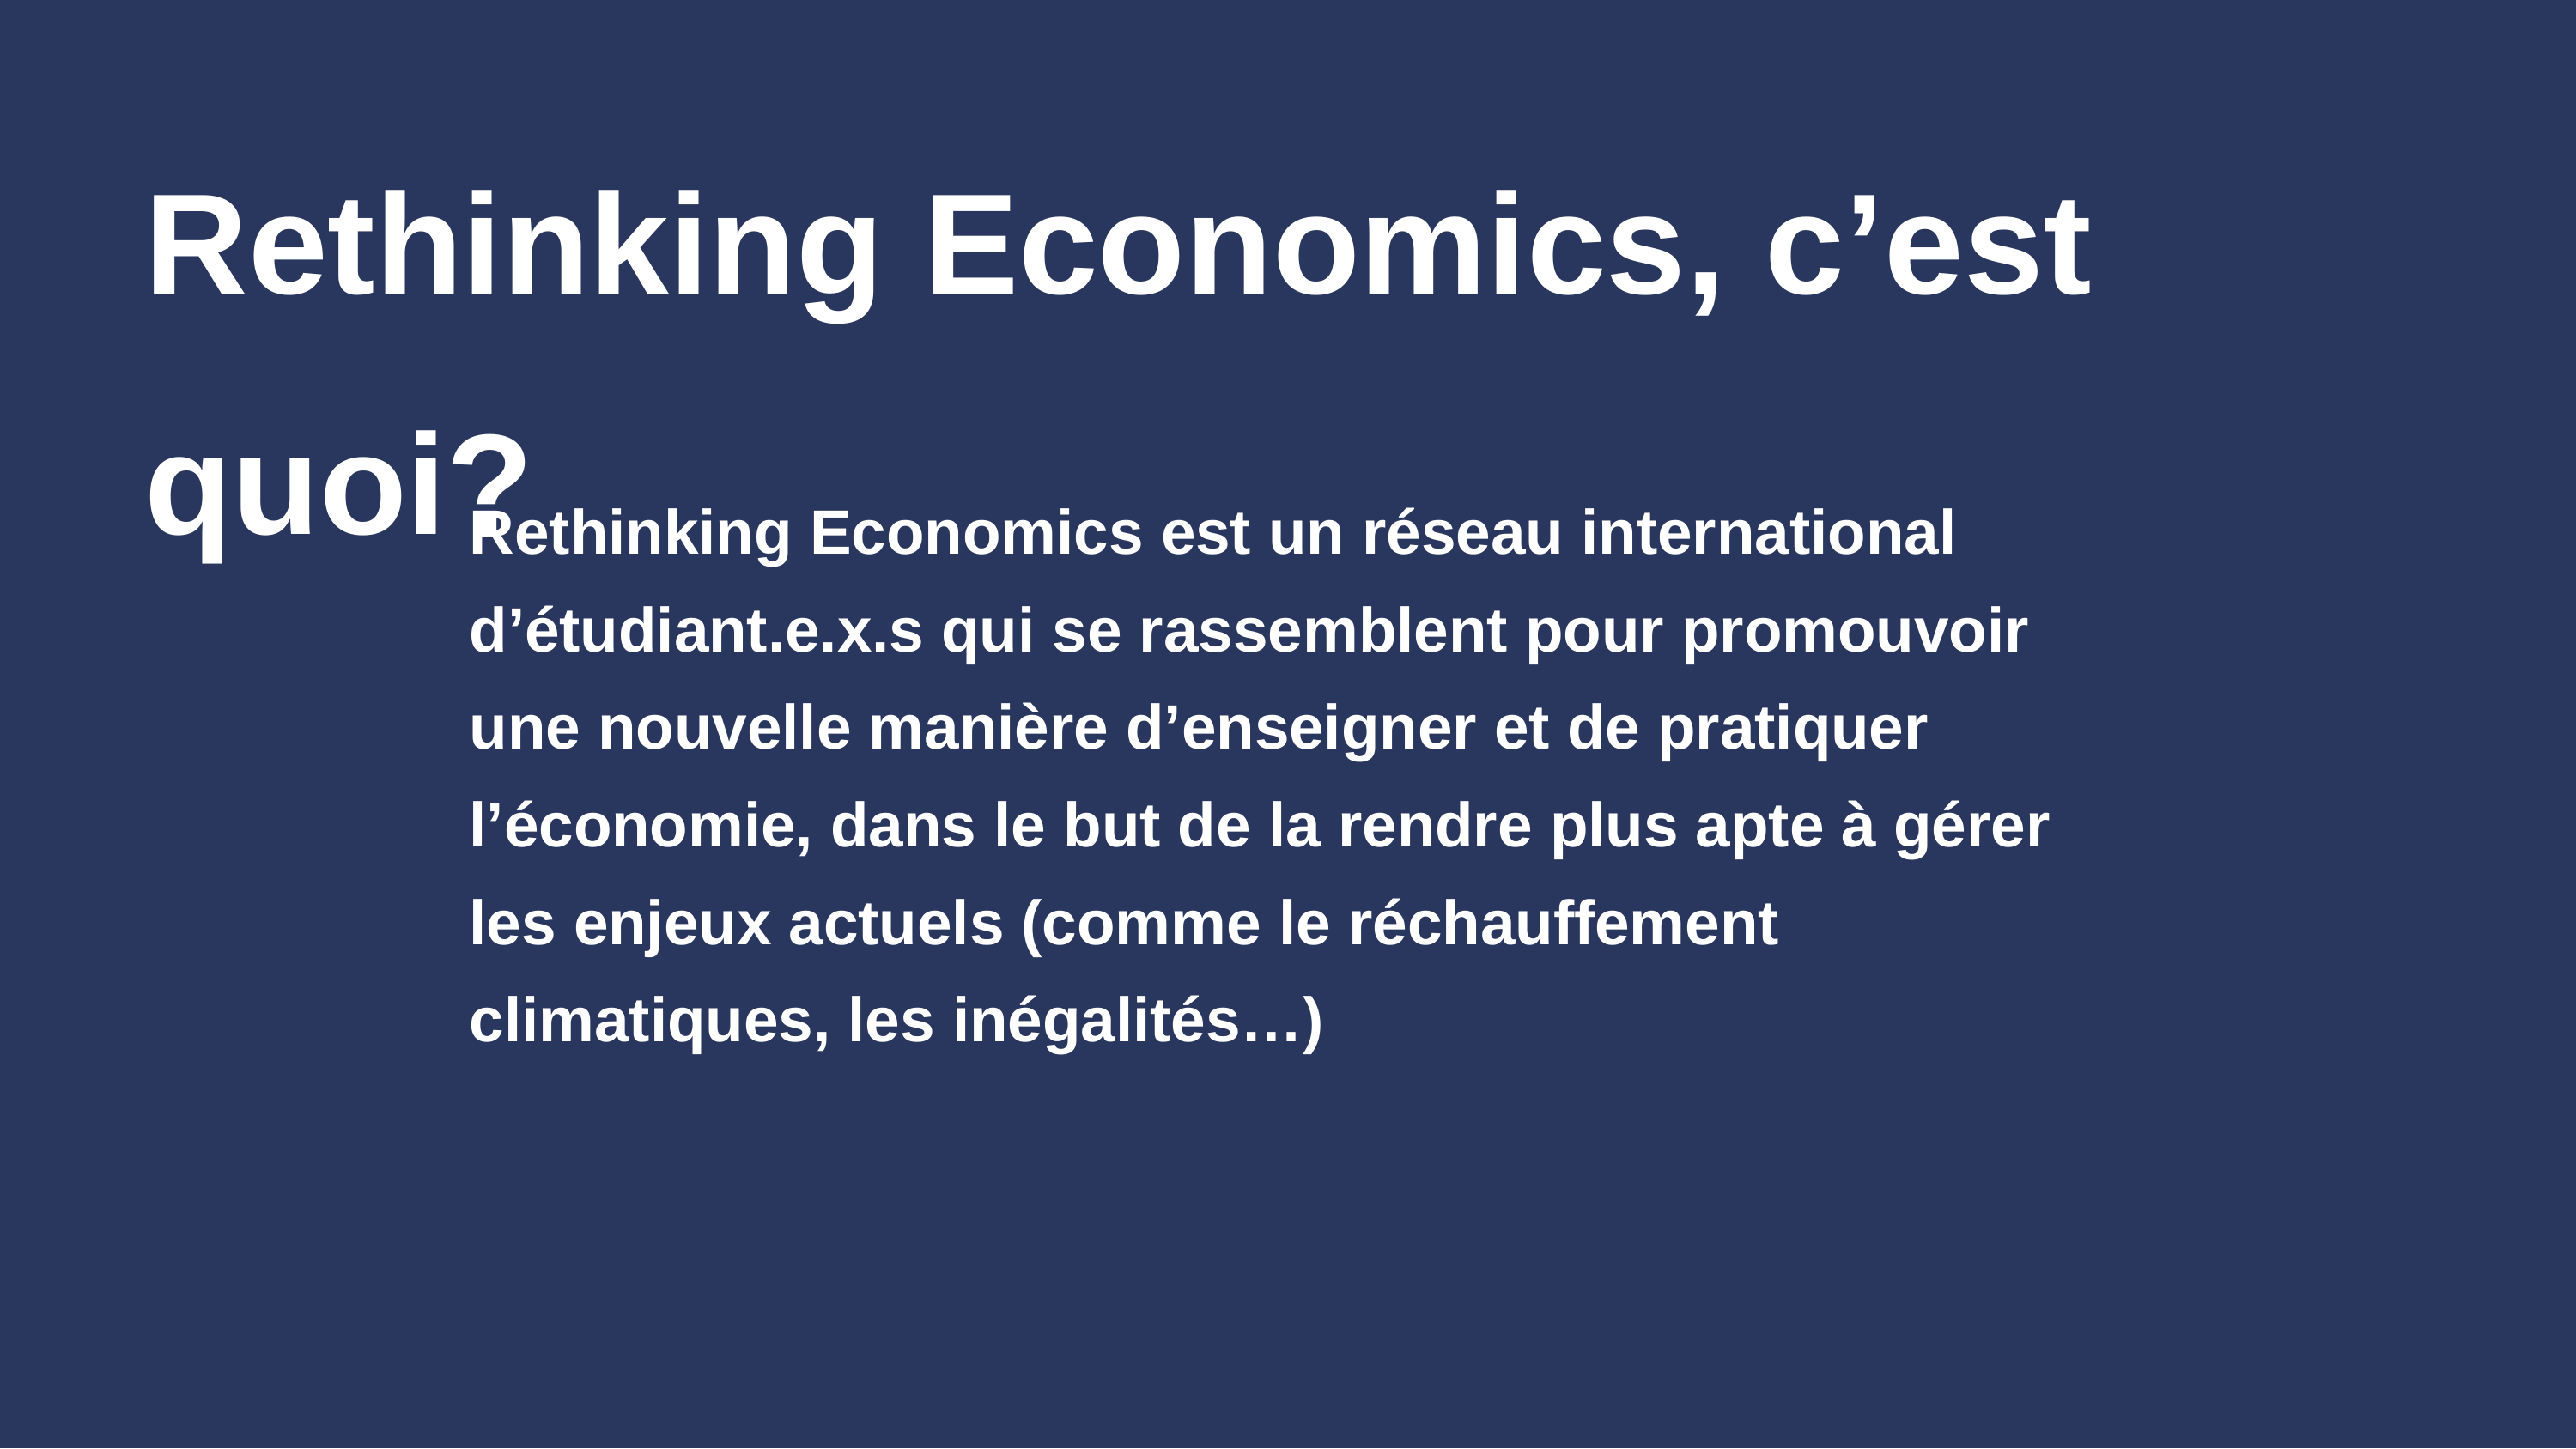

Rethinking Economics, c’est quoi?
Rethinking Economics est un réseau international d’étudiant.e.x.s qui se rassemblent pour promouvoir une nouvelle manière d’enseigner et de pratiquer l’économie, dans le but de la rendre plus apte à gérer les enjeux actuels (comme le réchauffement climatiques, les inégalités…)